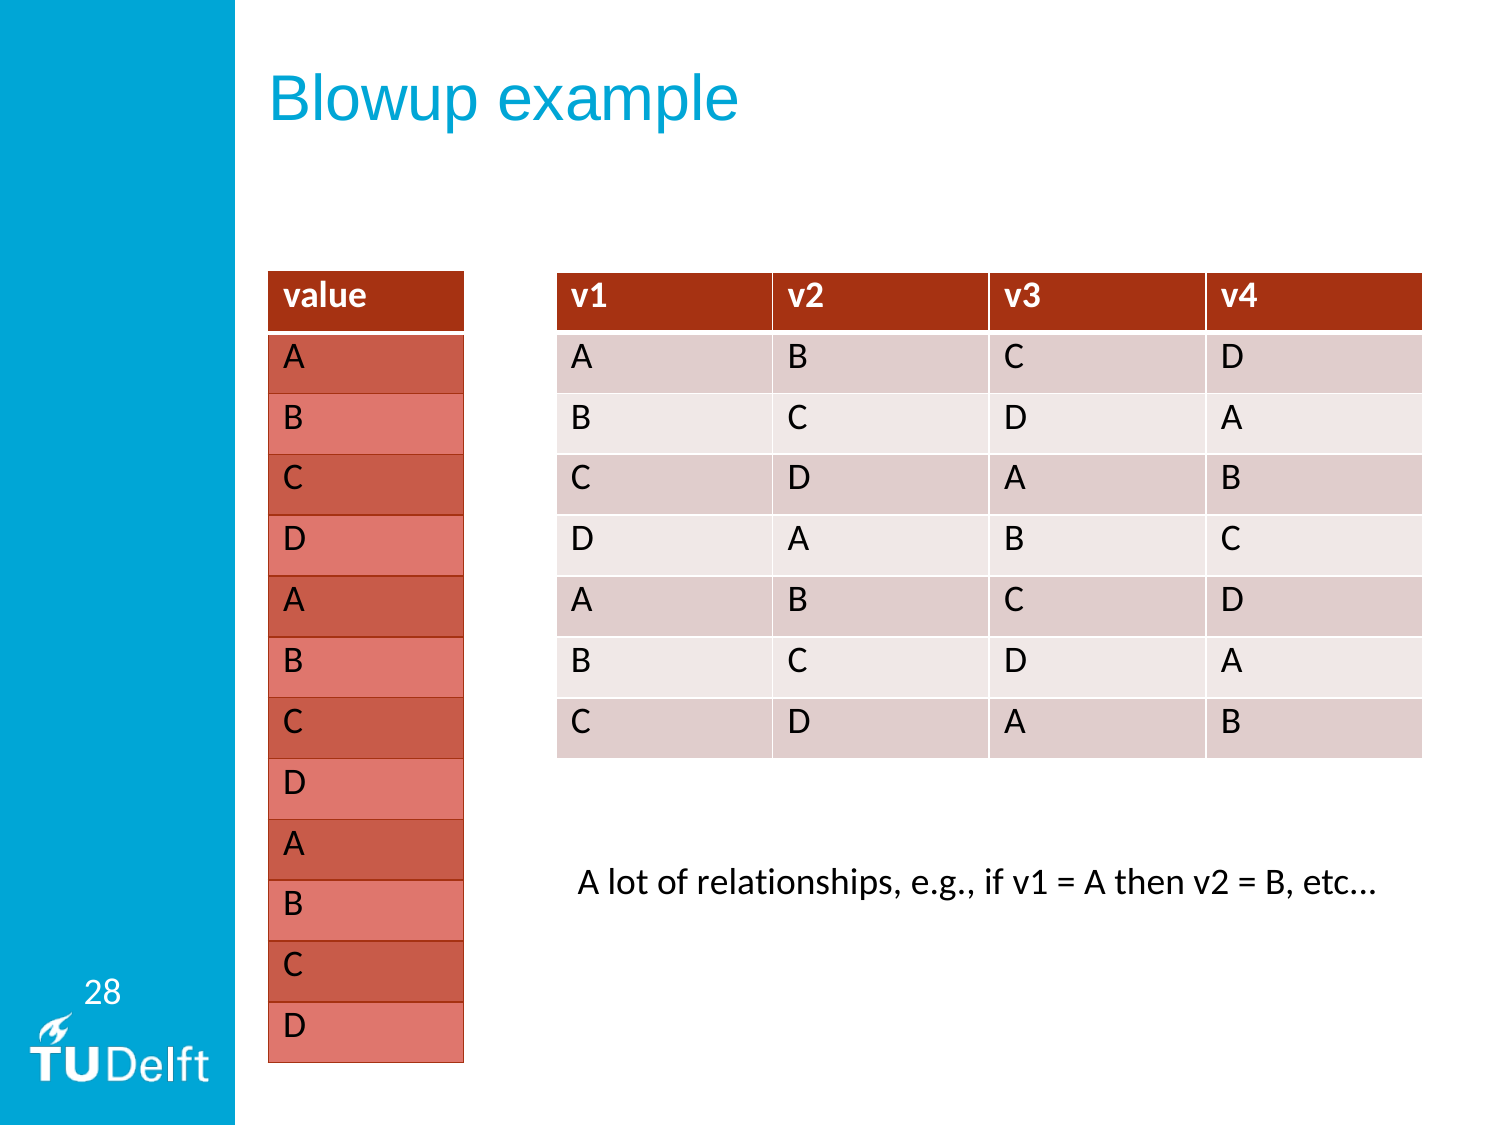

# Blowup example
| value |
| --- |
| A |
| B |
| C |
| D |
| A |
| B |
| C |
| D |
| A |
| B |
| C |
| D |
| v1 | v2 | v3 | v4 |
| --- | --- | --- | --- |
| A | B | C | D |
| B | C | D | A |
| C | D | A | B |
| D | A | B | C |
| A | B | C | D |
| B | C | D | A |
| C | D | A | B |
A lot of relationships, e.g., if v1 = A then v2 = B, etc...